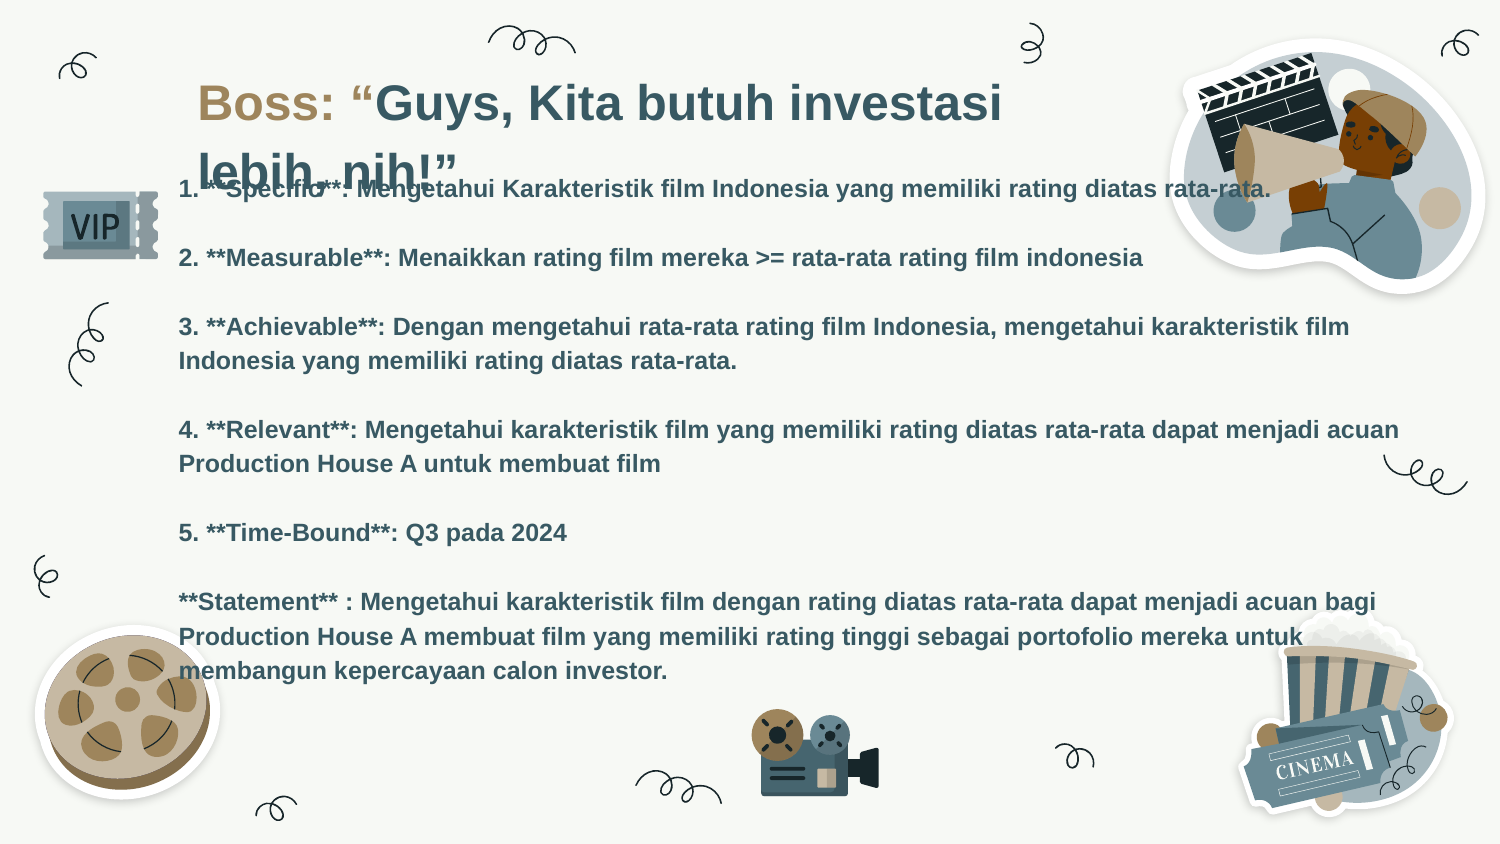

# Boss: “Guys, Kita butuh investasi lebih, nih!”

1. **Specific**: Mengetahui Karakteristik film Indonesia yang memiliki rating diatas rata-rata.

2. **Measurable**: Menaikkan rating film mereka >= rata-rata rating film indonesia

3. **Achievable**: Dengan mengetahui rata-rata rating film Indonesia, mengetahui karakteristik film Indonesia yang memiliki rating diatas rata-rata.

4. **Relevant**: Mengetahui karakteristik film yang memiliki rating diatas rata-rata dapat menjadi acuan Production House A untuk membuat film

5. **Time-Bound**: Q3 pada 2024

**Statement** : Mengetahui karakteristik film dengan rating diatas rata-rata dapat menjadi acuan bagi Production House A membuat film yang memiliki rating tinggi sebagai portofolio mereka untuk membangun kepercayaan calon investor.